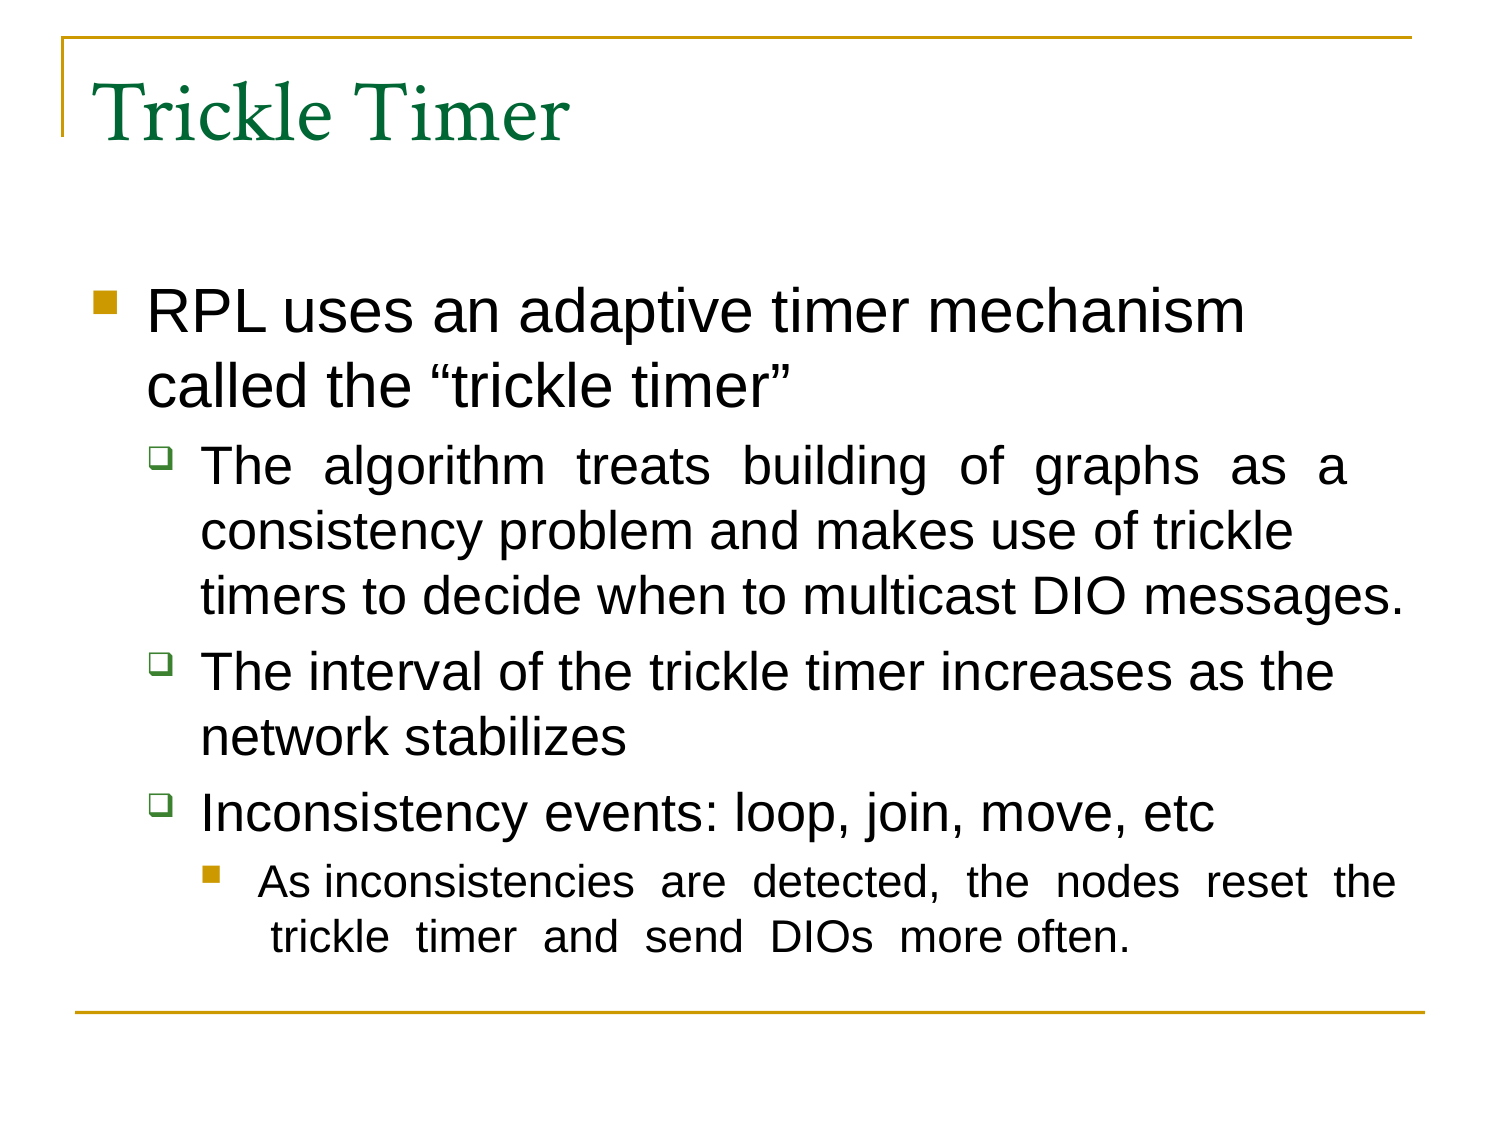

# Trickle Timer
RPL uses an adaptive timer mechanism called the “trickle timer”
The  algorithm  treats  building  of  graphs  as  a consistency problem and makes use of trickle timers to decide when to multicast DIO messages.
The interval of the trickle timer increases as the network stabilizes
Inconsistency events: loop, join, move, etc
As inconsistencies  are  detected,  the  nodes  reset  the  trickle  timer  and  send  DIOs  more often.